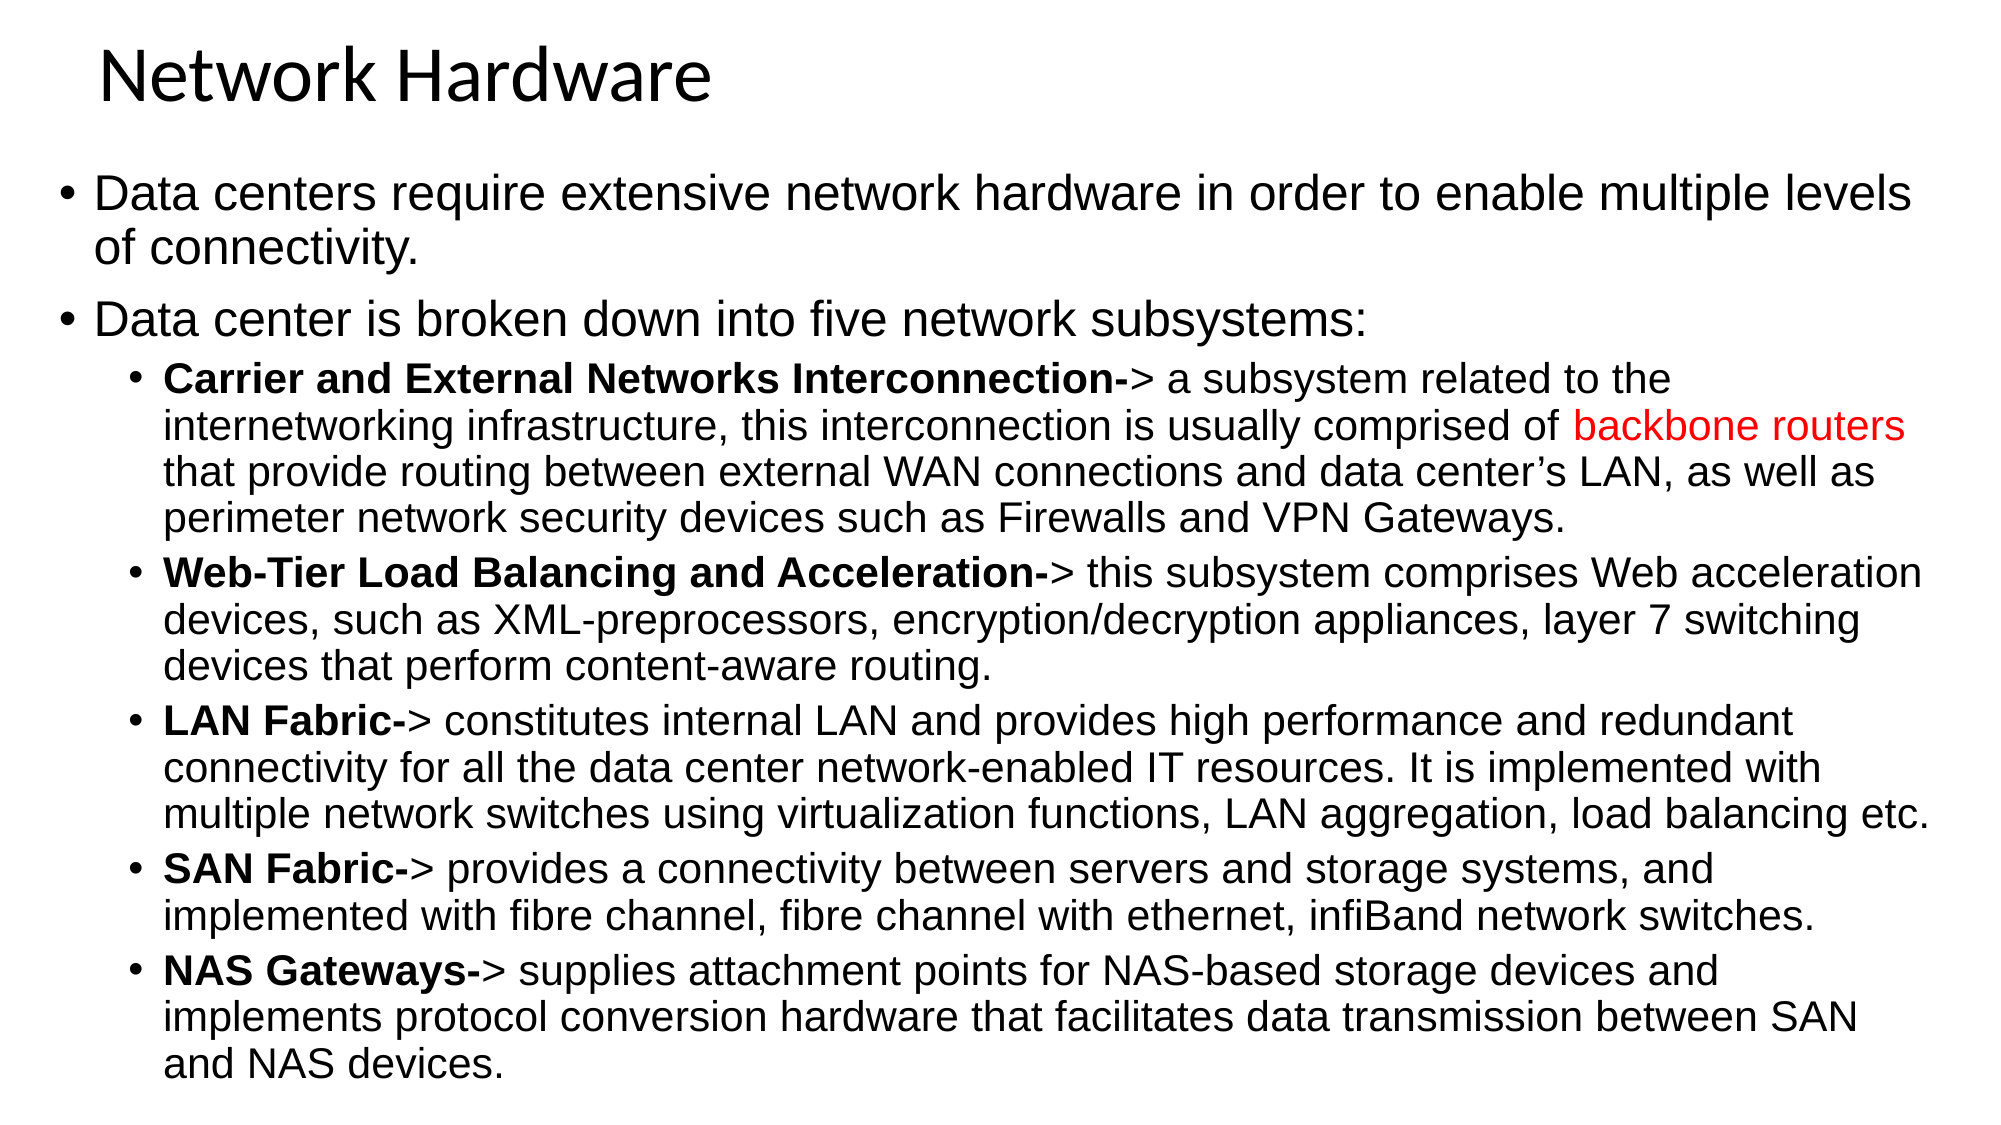

# Network Hardware
Data centers require extensive network hardware in order to enable multiple levels of connectivity.
Data center is broken down into five network subsystems:
Carrier and External Networks Interconnection-> a subsystem related to the internetworking infrastructure, this interconnection is usually comprised of backbone routers that provide routing between external WAN connections and data center’s LAN, as well as perimeter network security devices such as Firewalls and VPN Gateways.
Web-Tier Load Balancing and Acceleration-> this subsystem comprises Web acceleration devices, such as XML-preprocessors, encryption/decryption appliances, layer 7 switching devices that perform content-aware routing.
LAN Fabric-> constitutes internal LAN and provides high performance and redundant connectivity for all the data center network-enabled IT resources. It is implemented with multiple network switches using virtualization functions, LAN aggregation, load balancing etc.
SAN Fabric-> provides a connectivity between servers and storage systems, and implemented with fibre channel, fibre channel with ethernet, infiBand network switches.
NAS Gateways-> supplies attachment points for NAS-based storage devices and implements protocol conversion hardware that facilitates data transmission between SAN and NAS devices.